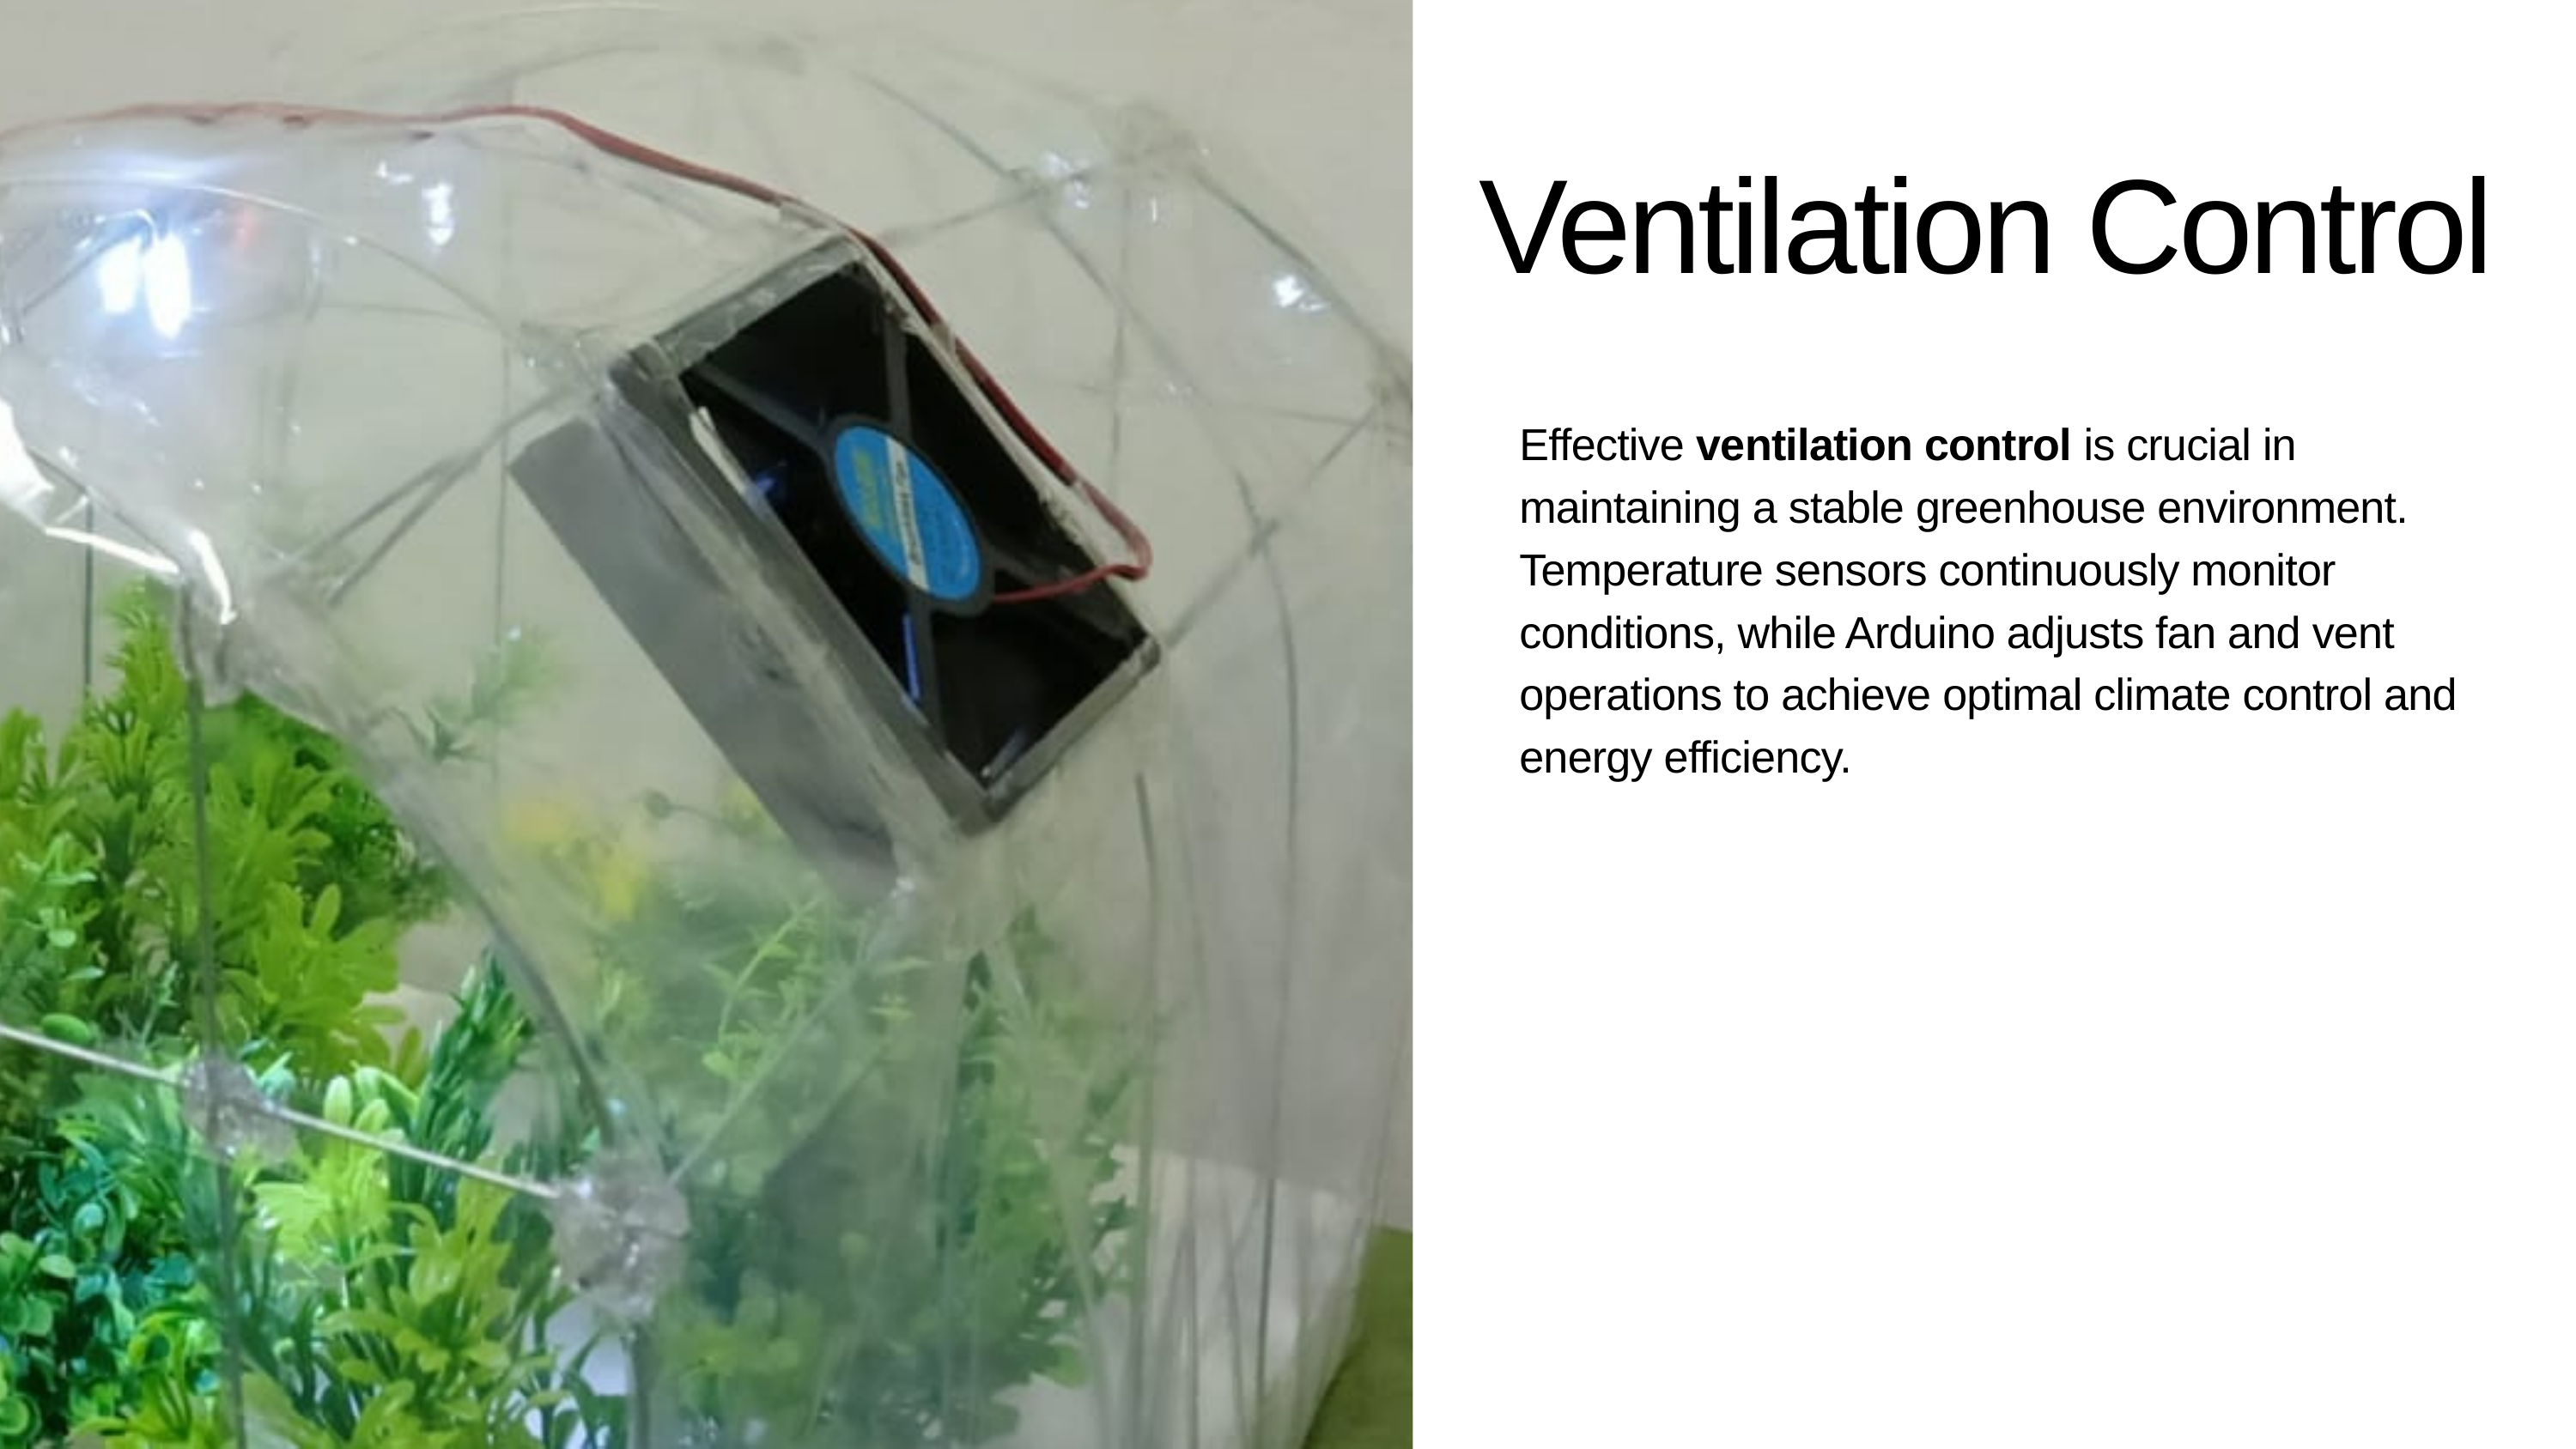

Ventilation Control
Effective ventilation control is crucial in maintaining a stable greenhouse environment. Temperature sensors continuously monitor conditions, while Arduino adjusts fan and vent operations to achieve optimal climate control and energy efficiency.